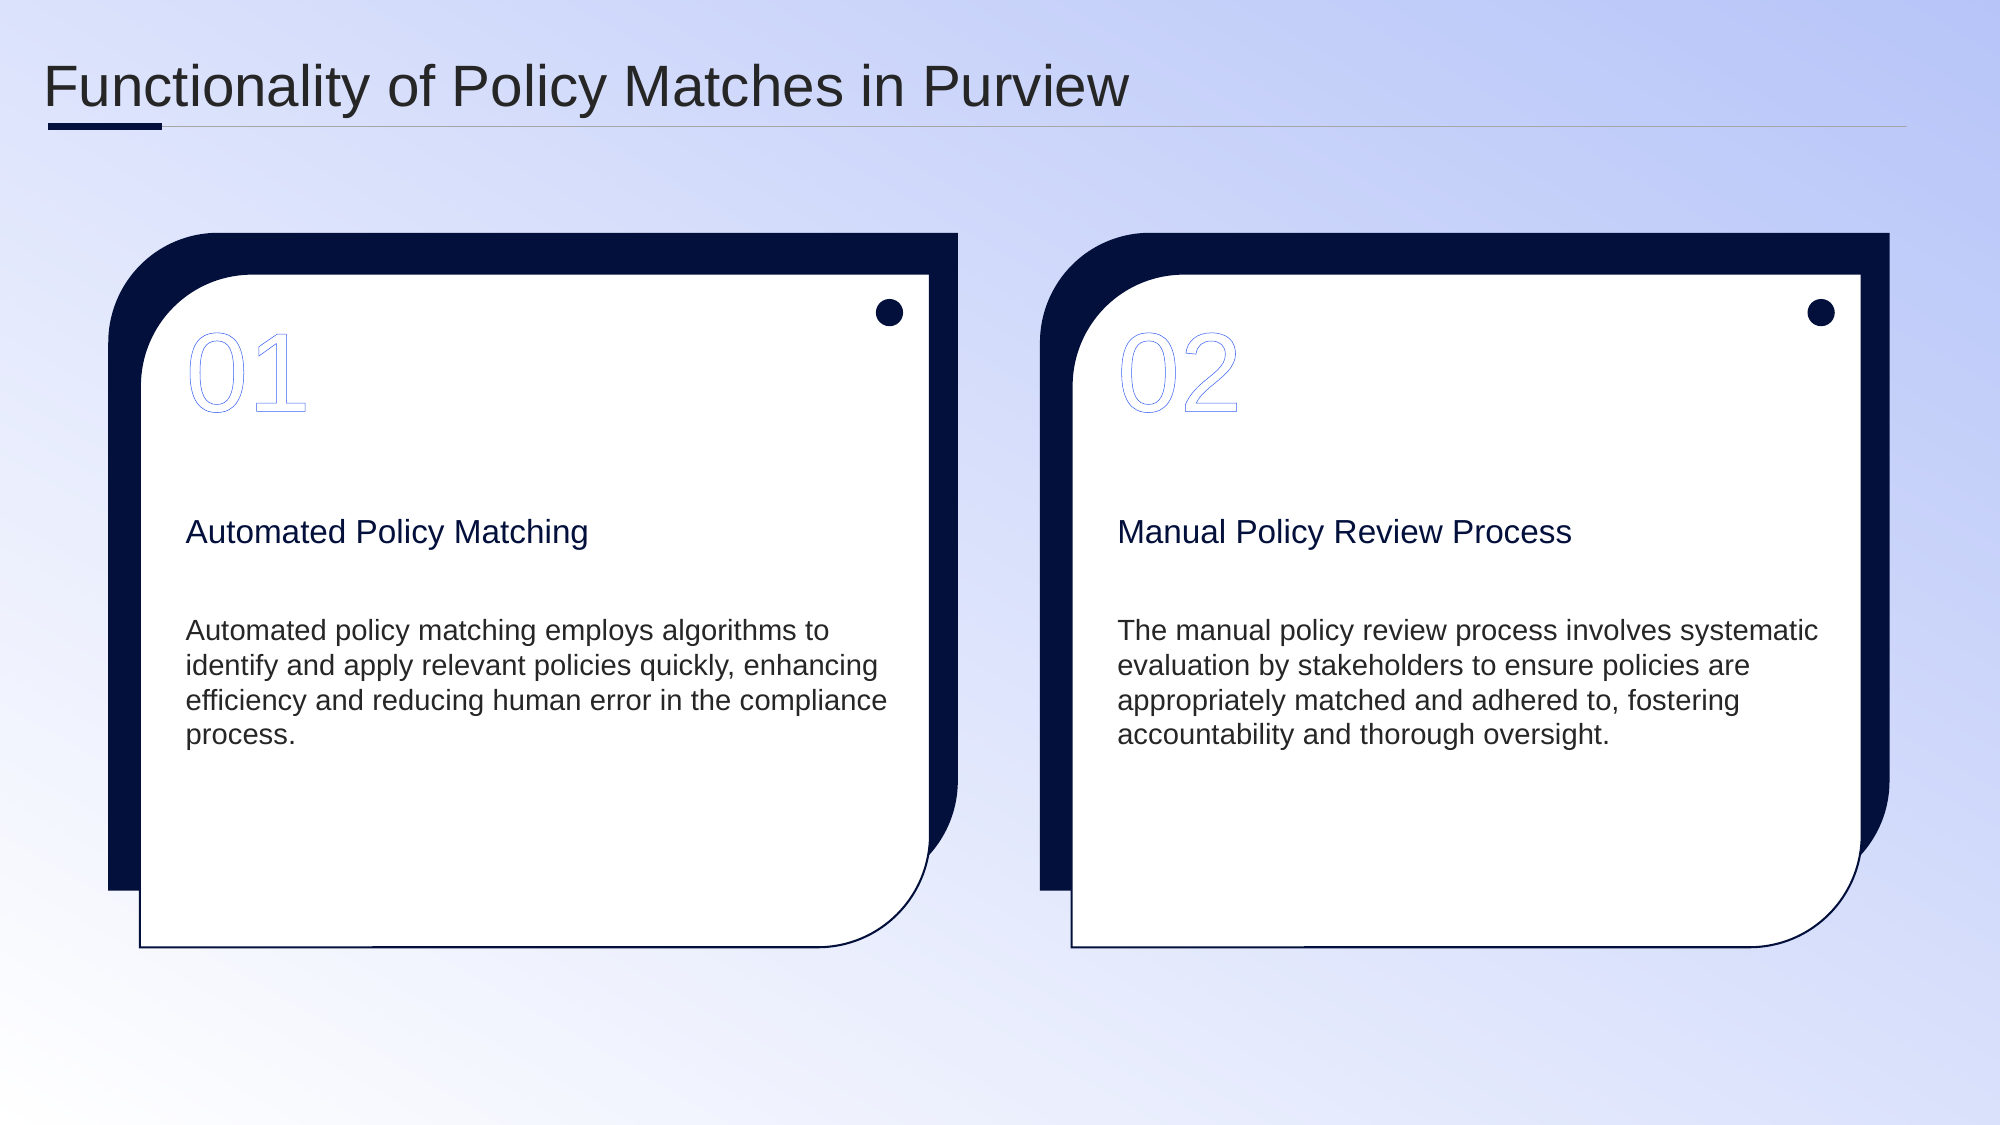

Functionality of Policy Matches in Purview

01

02

Automated Policy Matching
Manual Policy Review Process
Automated policy matching employs algorithms to identify and apply relevant policies quickly, enhancing efficiency and reducing human error in the compliance process.
The manual policy review process involves systematic evaluation by stakeholders to ensure policies are appropriately matched and adhered to, fostering accountability and thorough oversight.